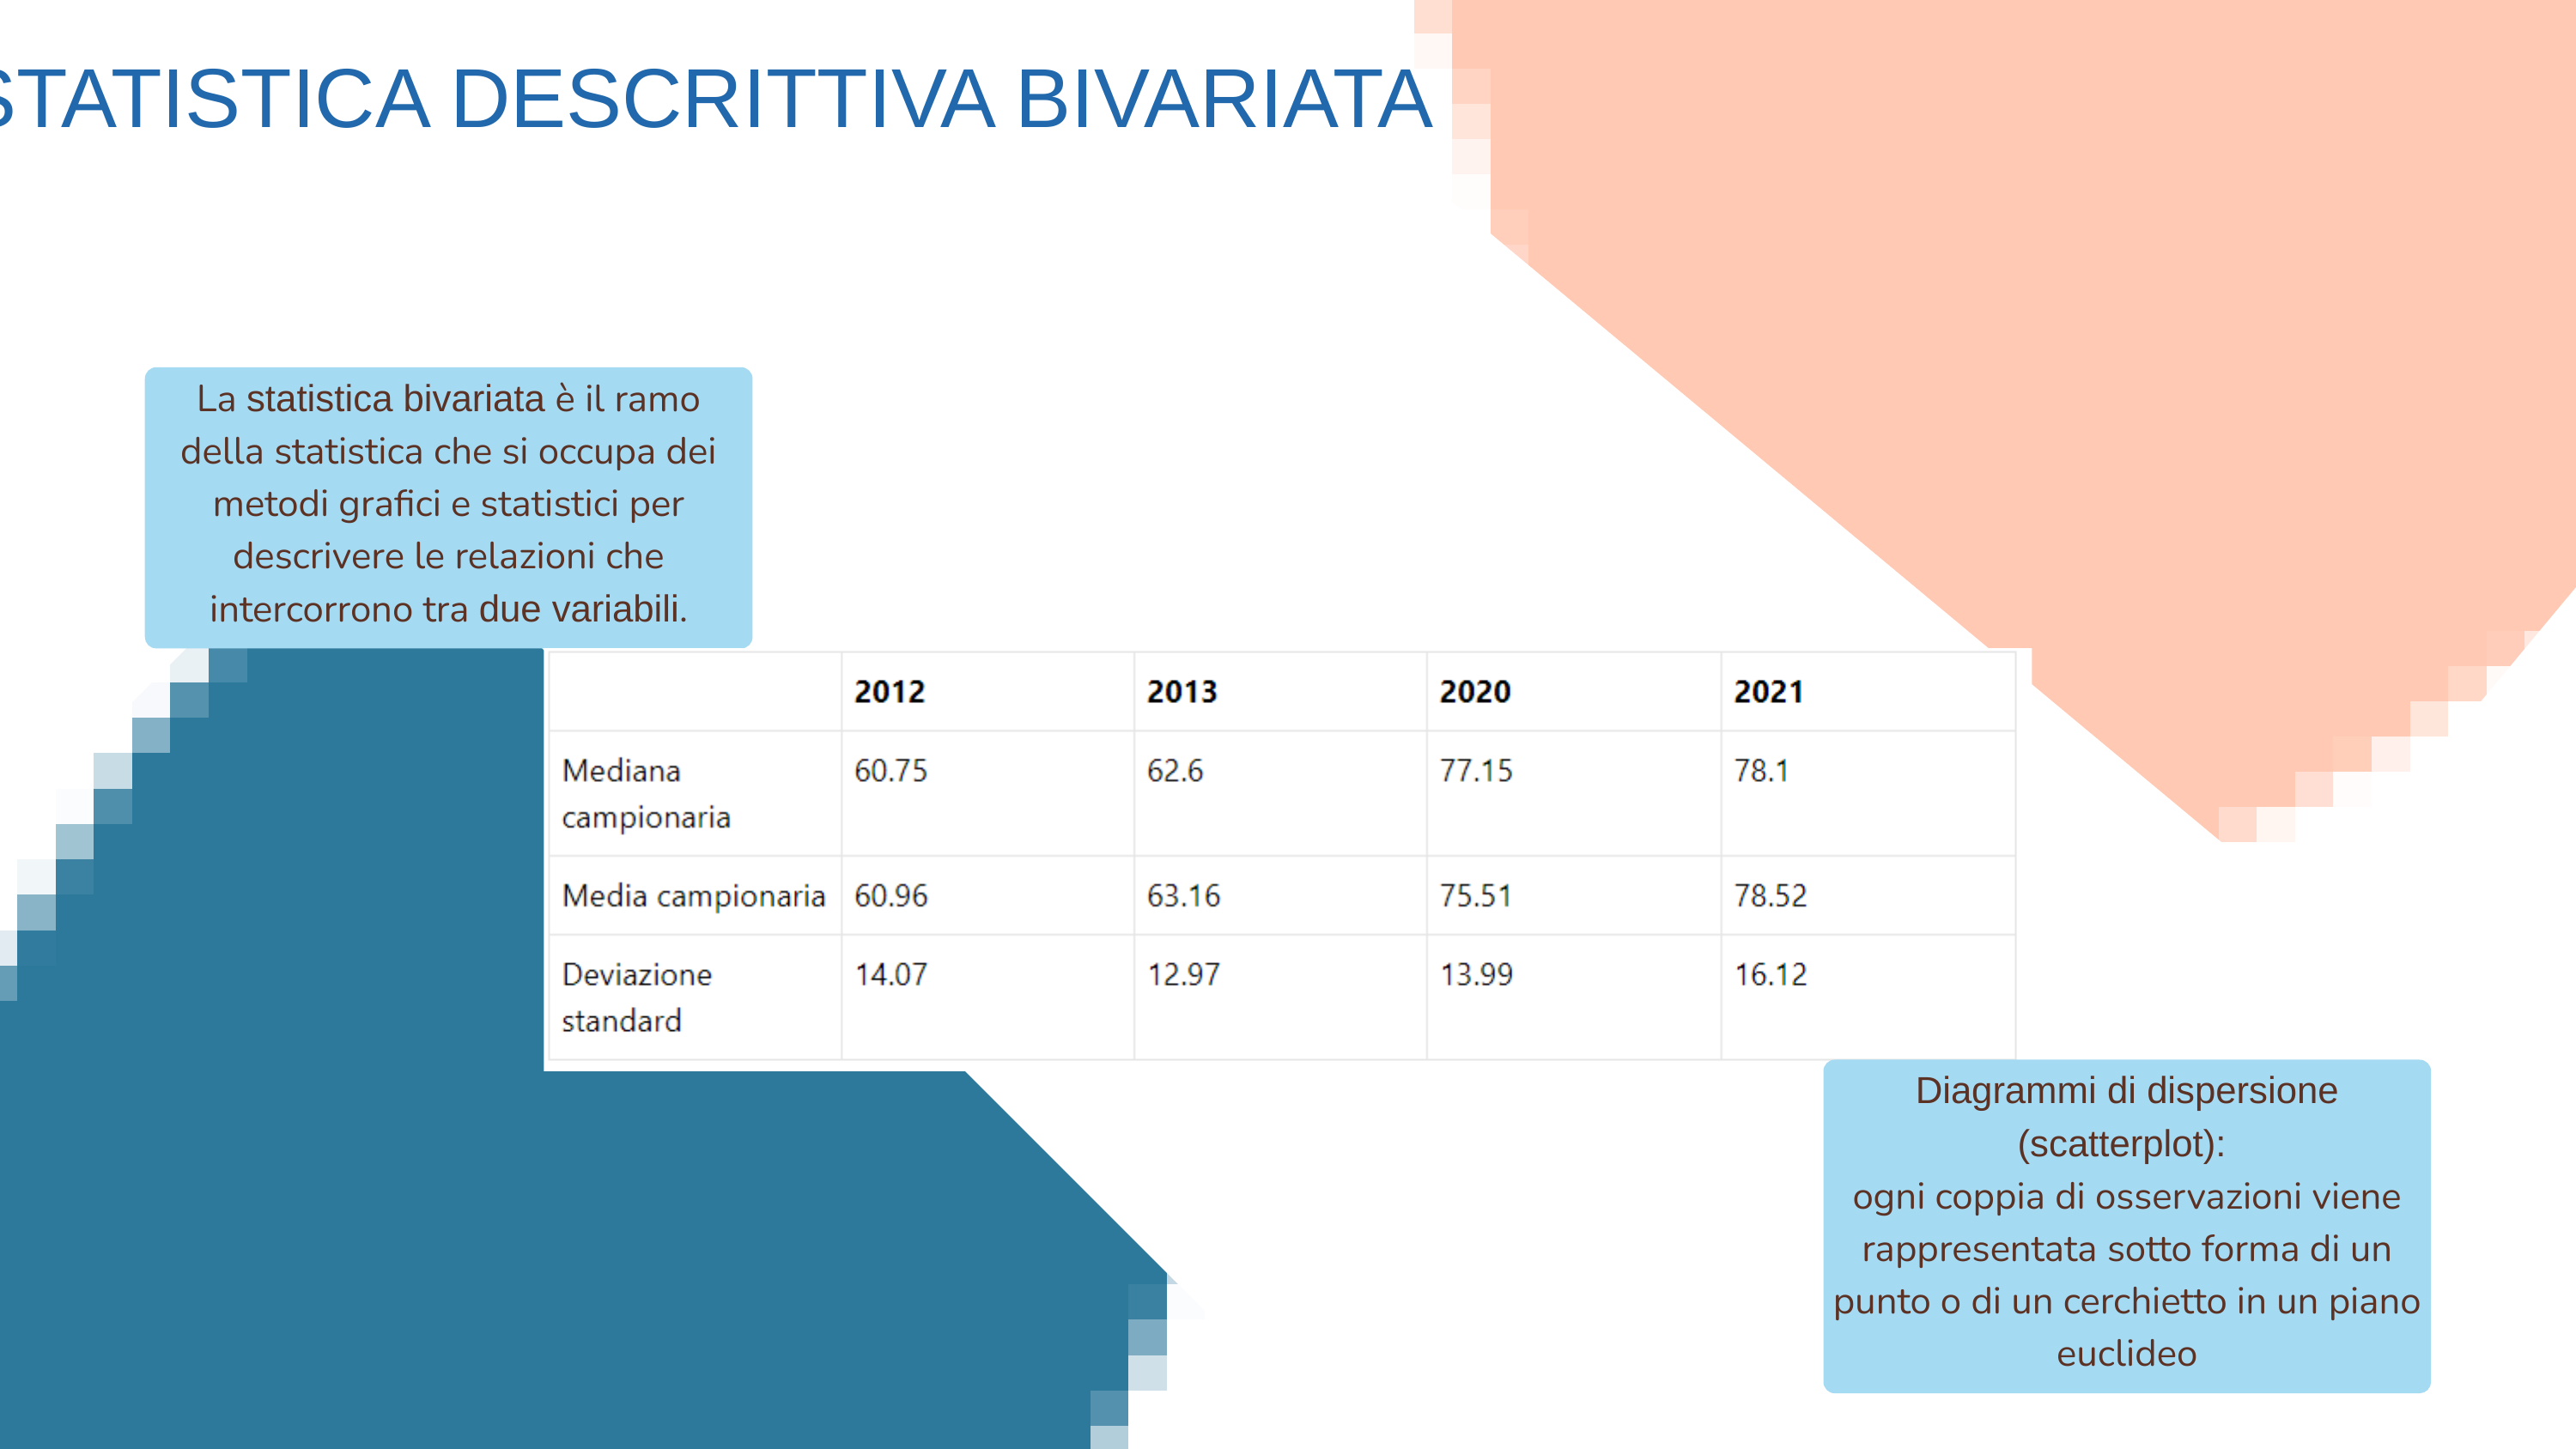

STATISTICA DESCRITTIVA BIVARIATA

La statistica bivariata è il ramo della statistica che si occupa dei metodi grafici e statistici per descrivere le relazioni che intercorrono tra due variabili.

Diagrammi di dispersione (scatterplot):
ogni coppia di osservazioni viene rappresentata sotto forma di un punto o di un cerchietto in un piano euclideo